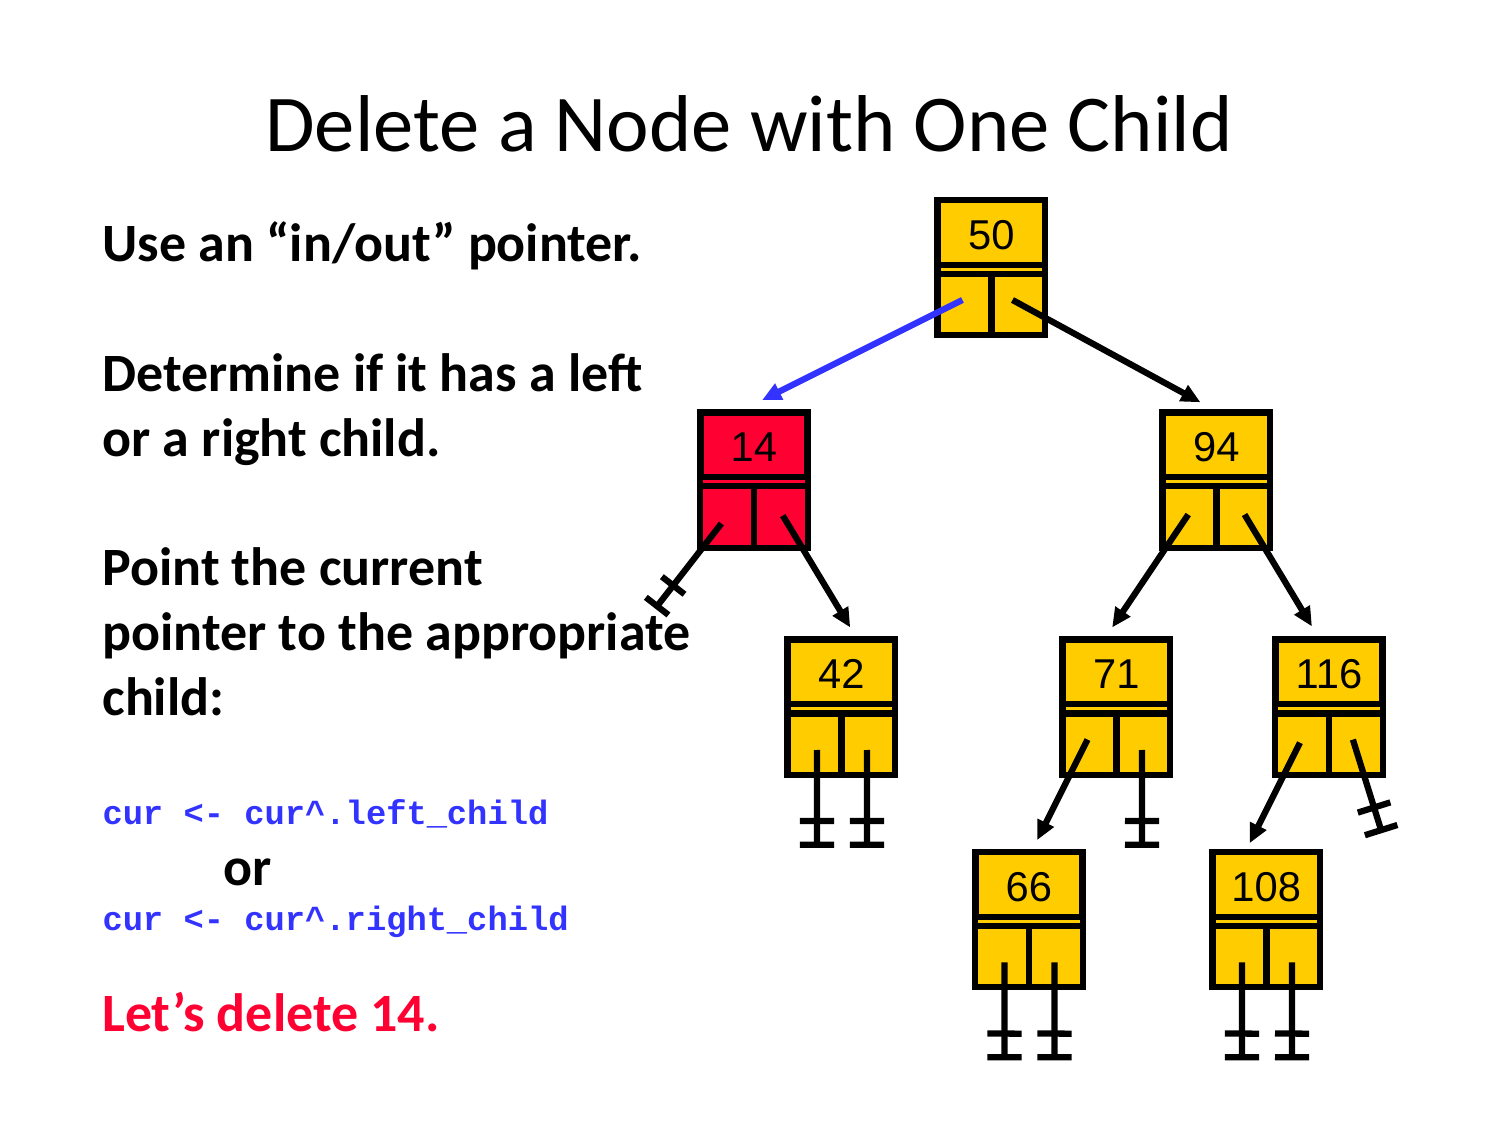

# Delete a Node with One Child
Use an “in/out” pointer.

Determine if it has a left or a right child.

Point the current
pointer to the appropriate child:

cur <- cur^.left_child
	or
cur <- cur^.right_child

Let’s delete 14.

50

14

94

42

71

116

66

108